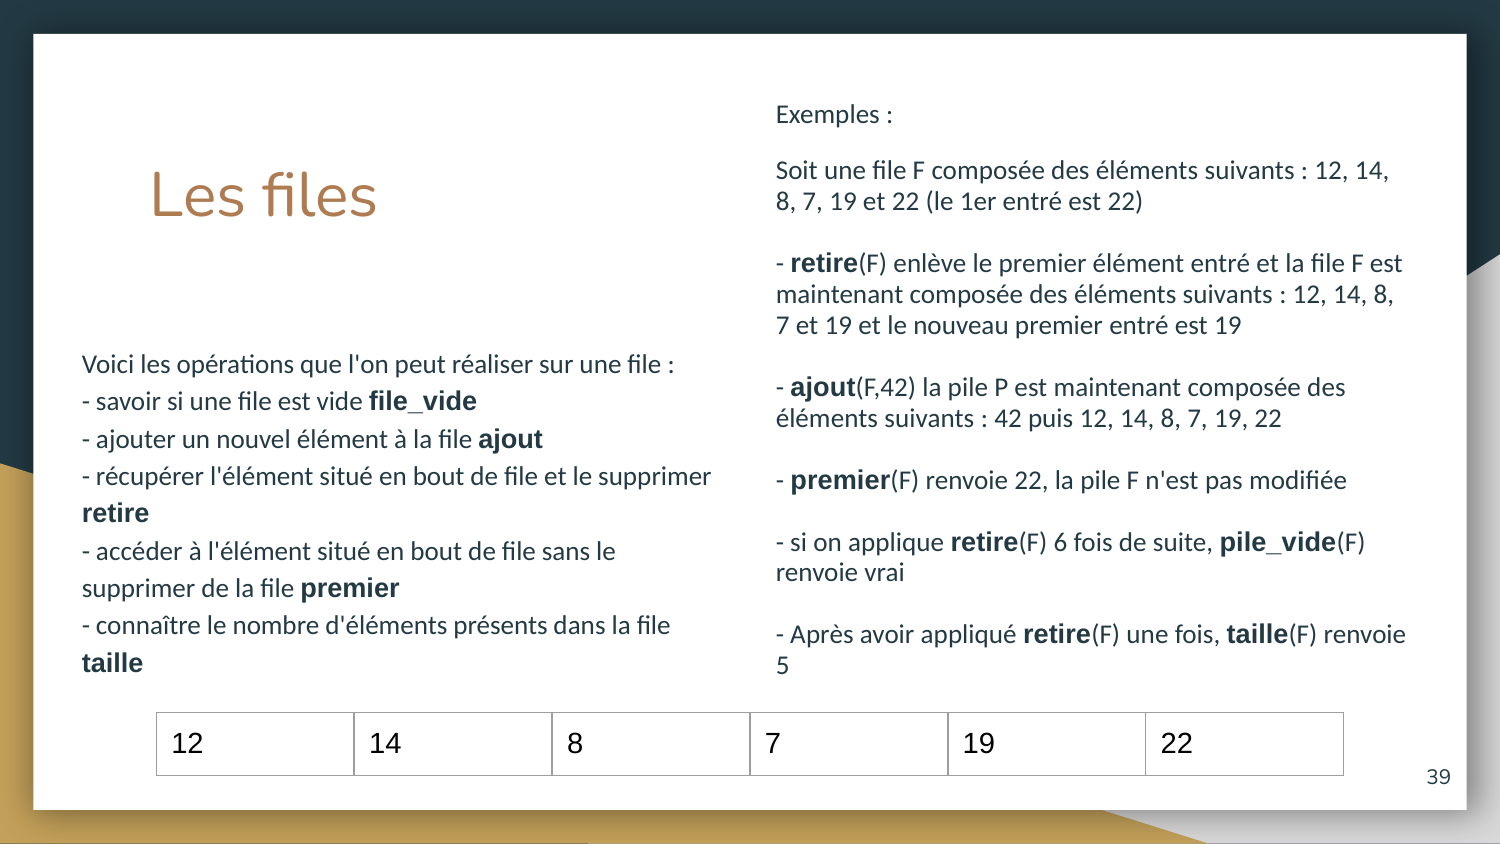

Exemples :
Soit une file F composée des éléments suivants : 12, 14, 8, 7, 19 et 22 (le 1er entré est 22)
- retire(F) enlève le premier élément entré et la file F est maintenant composée des éléments suivants : 12, 14, 8, 7 et 19 et le nouveau premier entré est 19
- ajout(F,42) la pile P est maintenant composée des éléments suivants : 42 puis 12, 14, 8, 7, 19, 22
- premier(F) renvoie 22, la pile F n'est pas modifiée
- si on applique retire(F) 6 fois de suite, pile_vide(F) renvoie vrai
- Après avoir appliqué retire(F) une fois, taille(F) renvoie 5
# Les files
Voici les opérations que l'on peut réaliser sur une file :
- savoir si une file est vide file_vide
- ajouter un nouvel élément à la file ajout
- récupérer l'élément situé en bout de file et le supprimer retire
- accéder à l'élément situé en bout de file sans le supprimer de la file premier
- connaître le nombre d'éléments présents dans la file taille

| 12 | 14 | 8 | 7 | 19 | 22 |
| --- | --- | --- | --- | --- | --- |
39